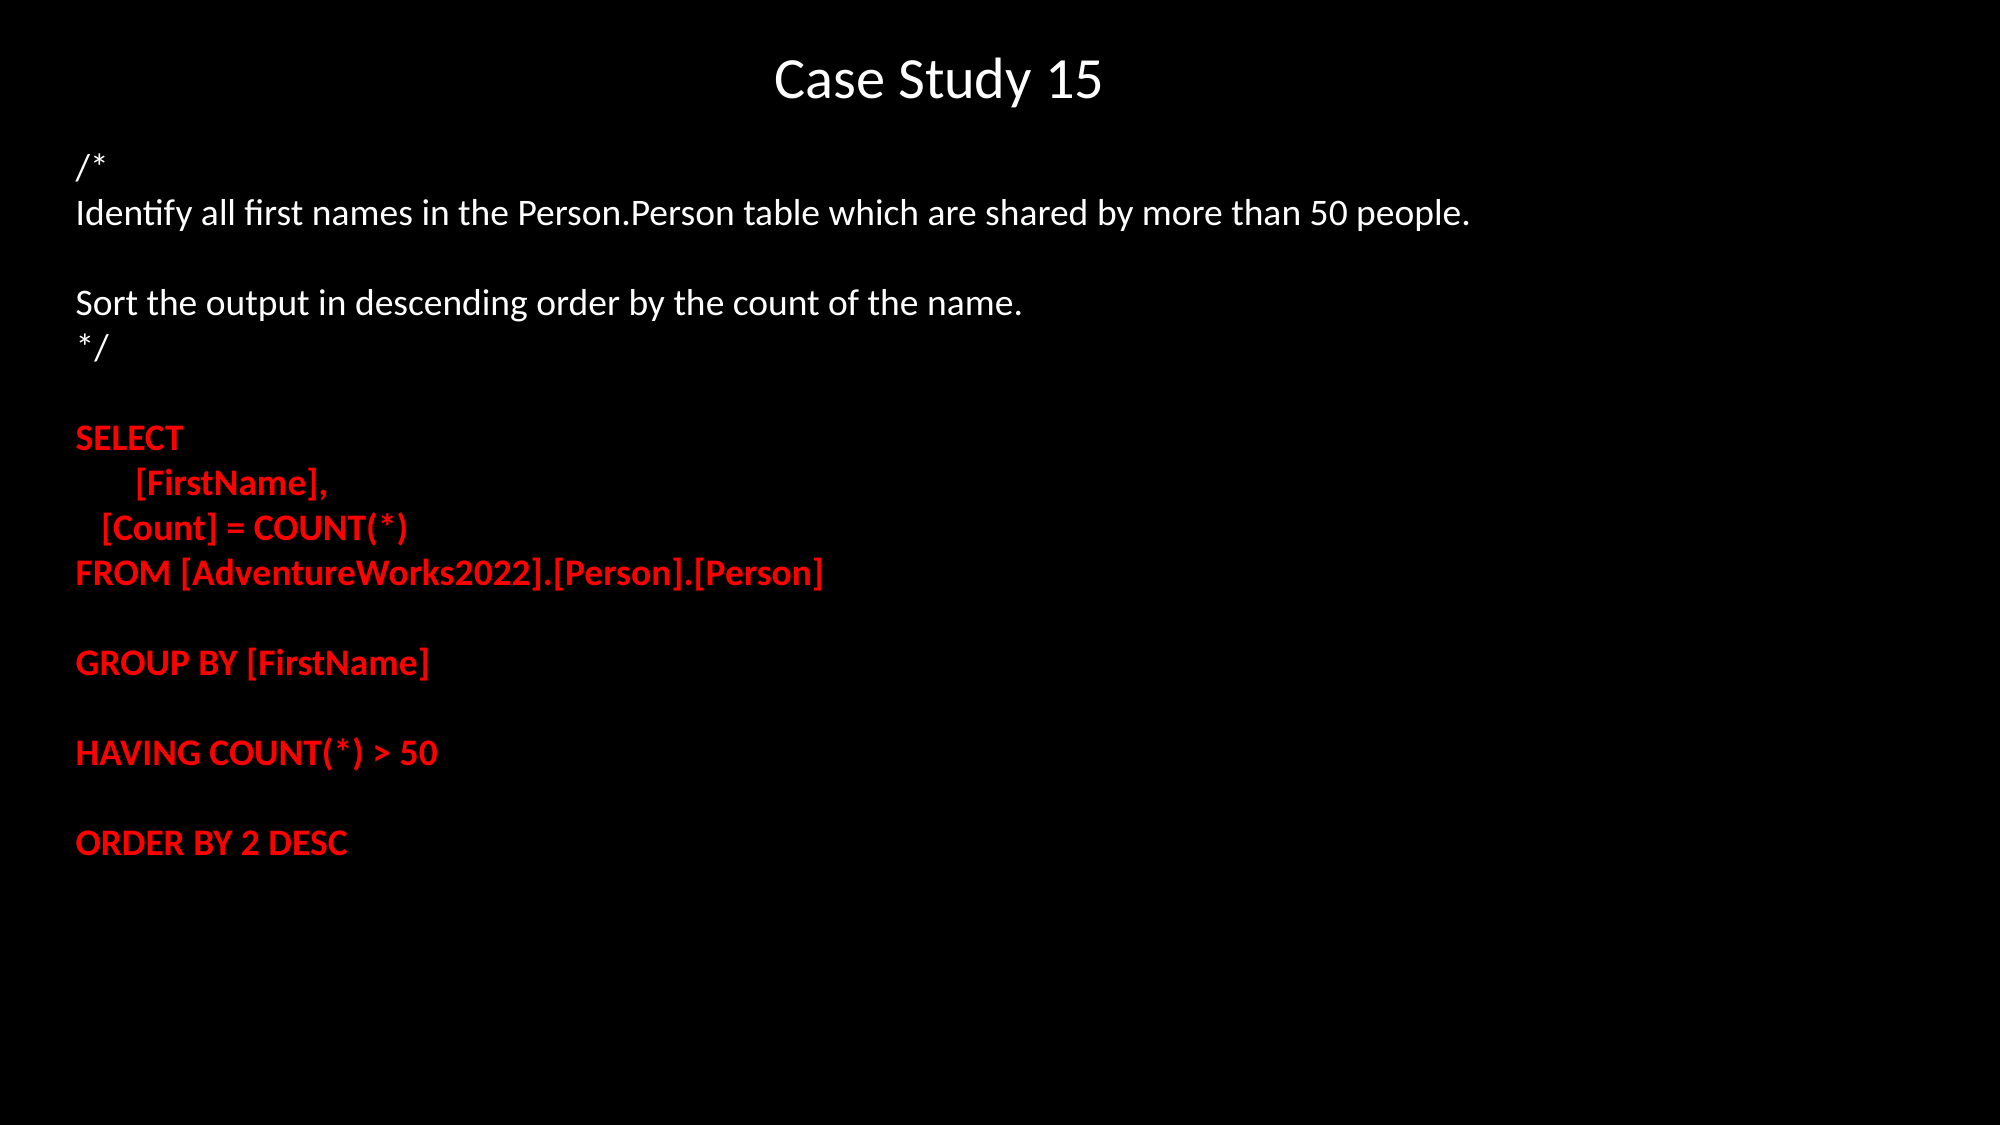

Case Study 15
/*
Identify all first names in the Person.Person table which are shared by more than 50 people.

Sort the output in descending order by the count of the name.
*/

SELECT
       [FirstName],
   [Count] = COUNT(*)
FROM [AdventureWorks2022].[Person].[Person]

GROUP BY [FirstName]

HAVING COUNT(*) > 50

ORDER BY 2 DESC